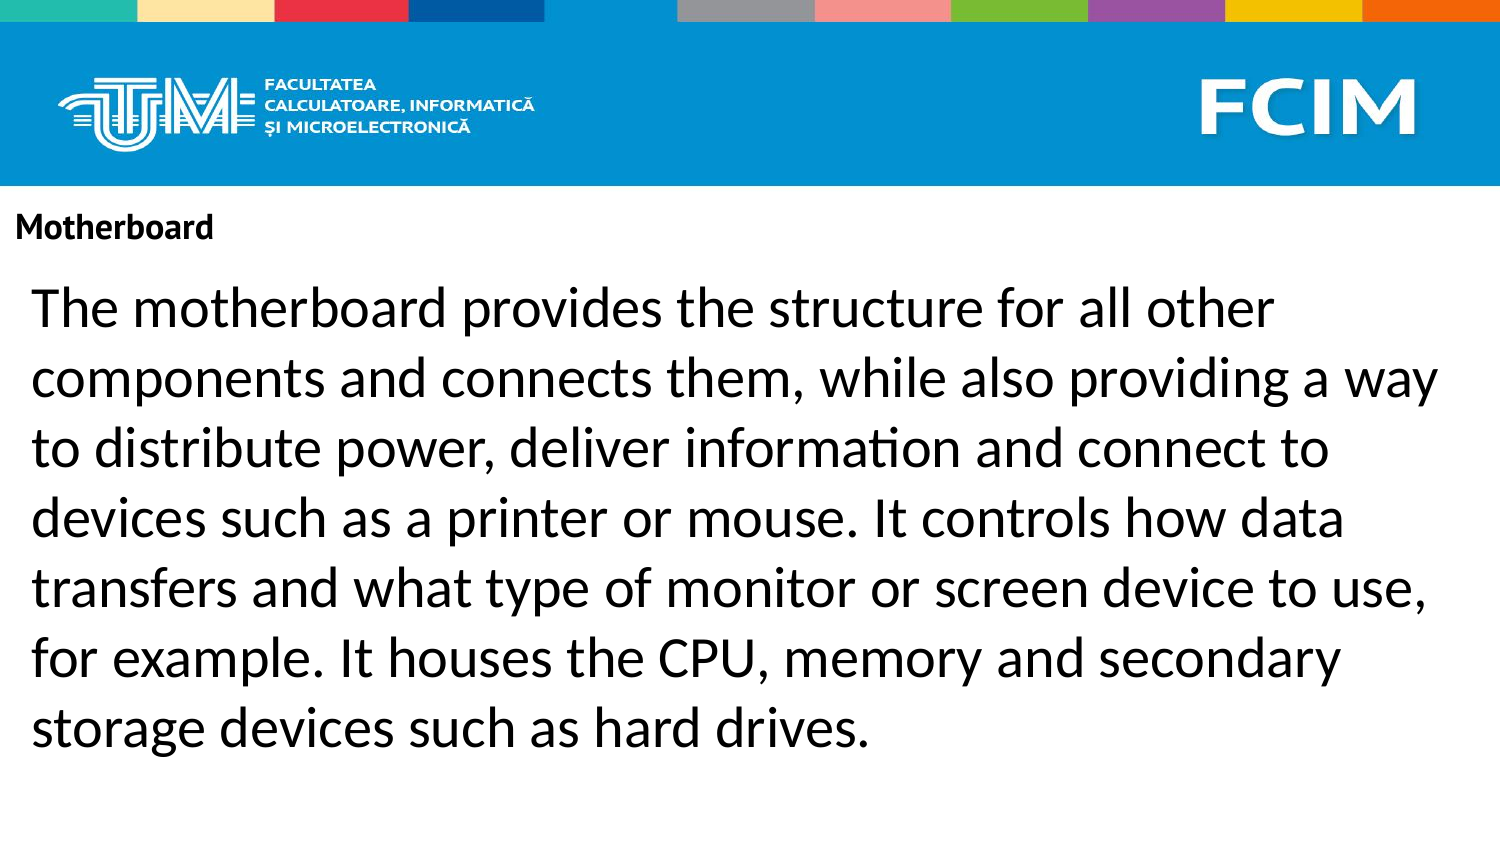

# Motherboard
The motherboard provides the structure for all other components and connects them, while also providing a way to distribute power, deliver information and connect to devices such as a printer or mouse. It controls how data transfers and what type of monitor or screen device to use, for example. It houses the CPU, memory and secondary storage devices such as hard drives.